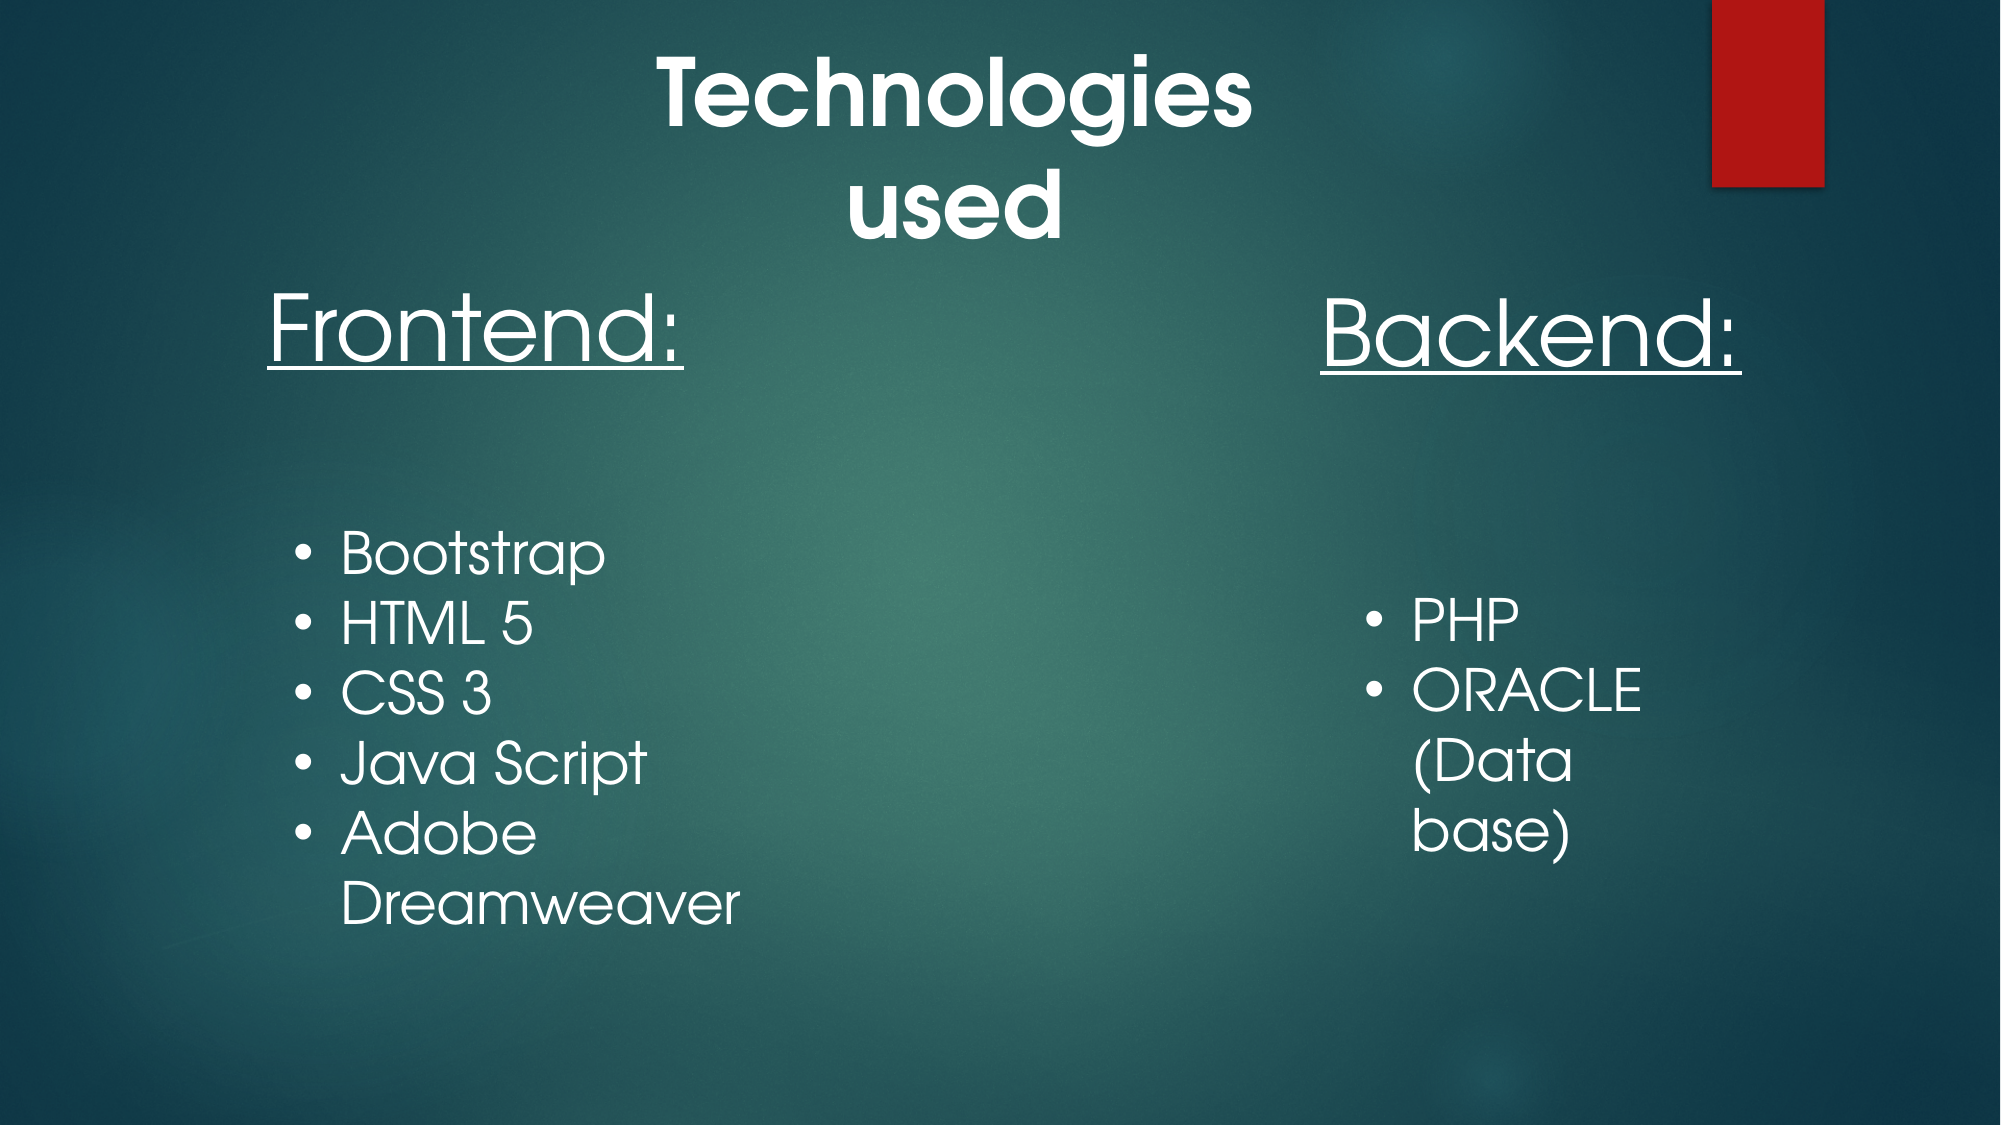

Technologies used
Frontend:
Backend:
Bootstrap
HTML 5
CSS 3
Java Script
Adobe Dreamweaver

PHP
ORACLE(Data base)